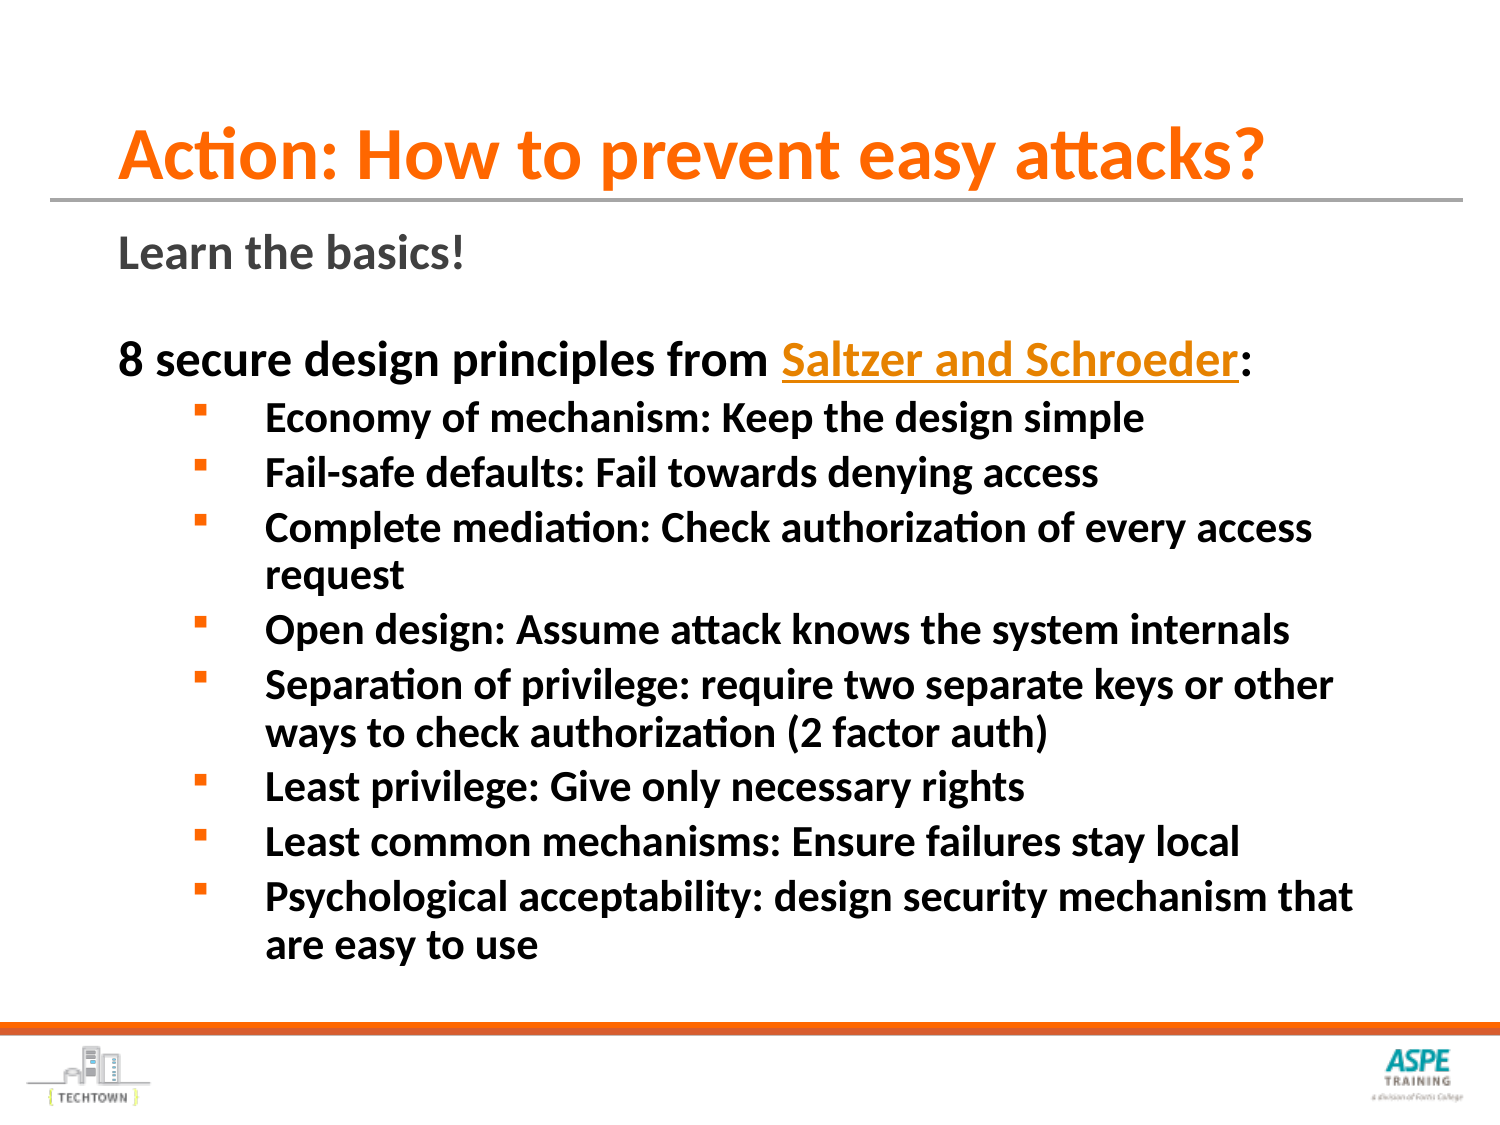

# Action: How to prevent easy attacks?
Learn the basics!
8 secure design principles from Saltzer and Schroeder:
Economy of mechanism: Keep the design simple
Fail-safe defaults: Fail towards denying access
Complete mediation: Check authorization of every access request
Open design: Assume attack knows the system internals
Separation of privilege: require two separate keys or other ways to check authorization (2 factor auth)
Least privilege: Give only necessary rights
Least common mechanisms: Ensure failures stay local
Psychological acceptability: design security mechanism that are easy to use